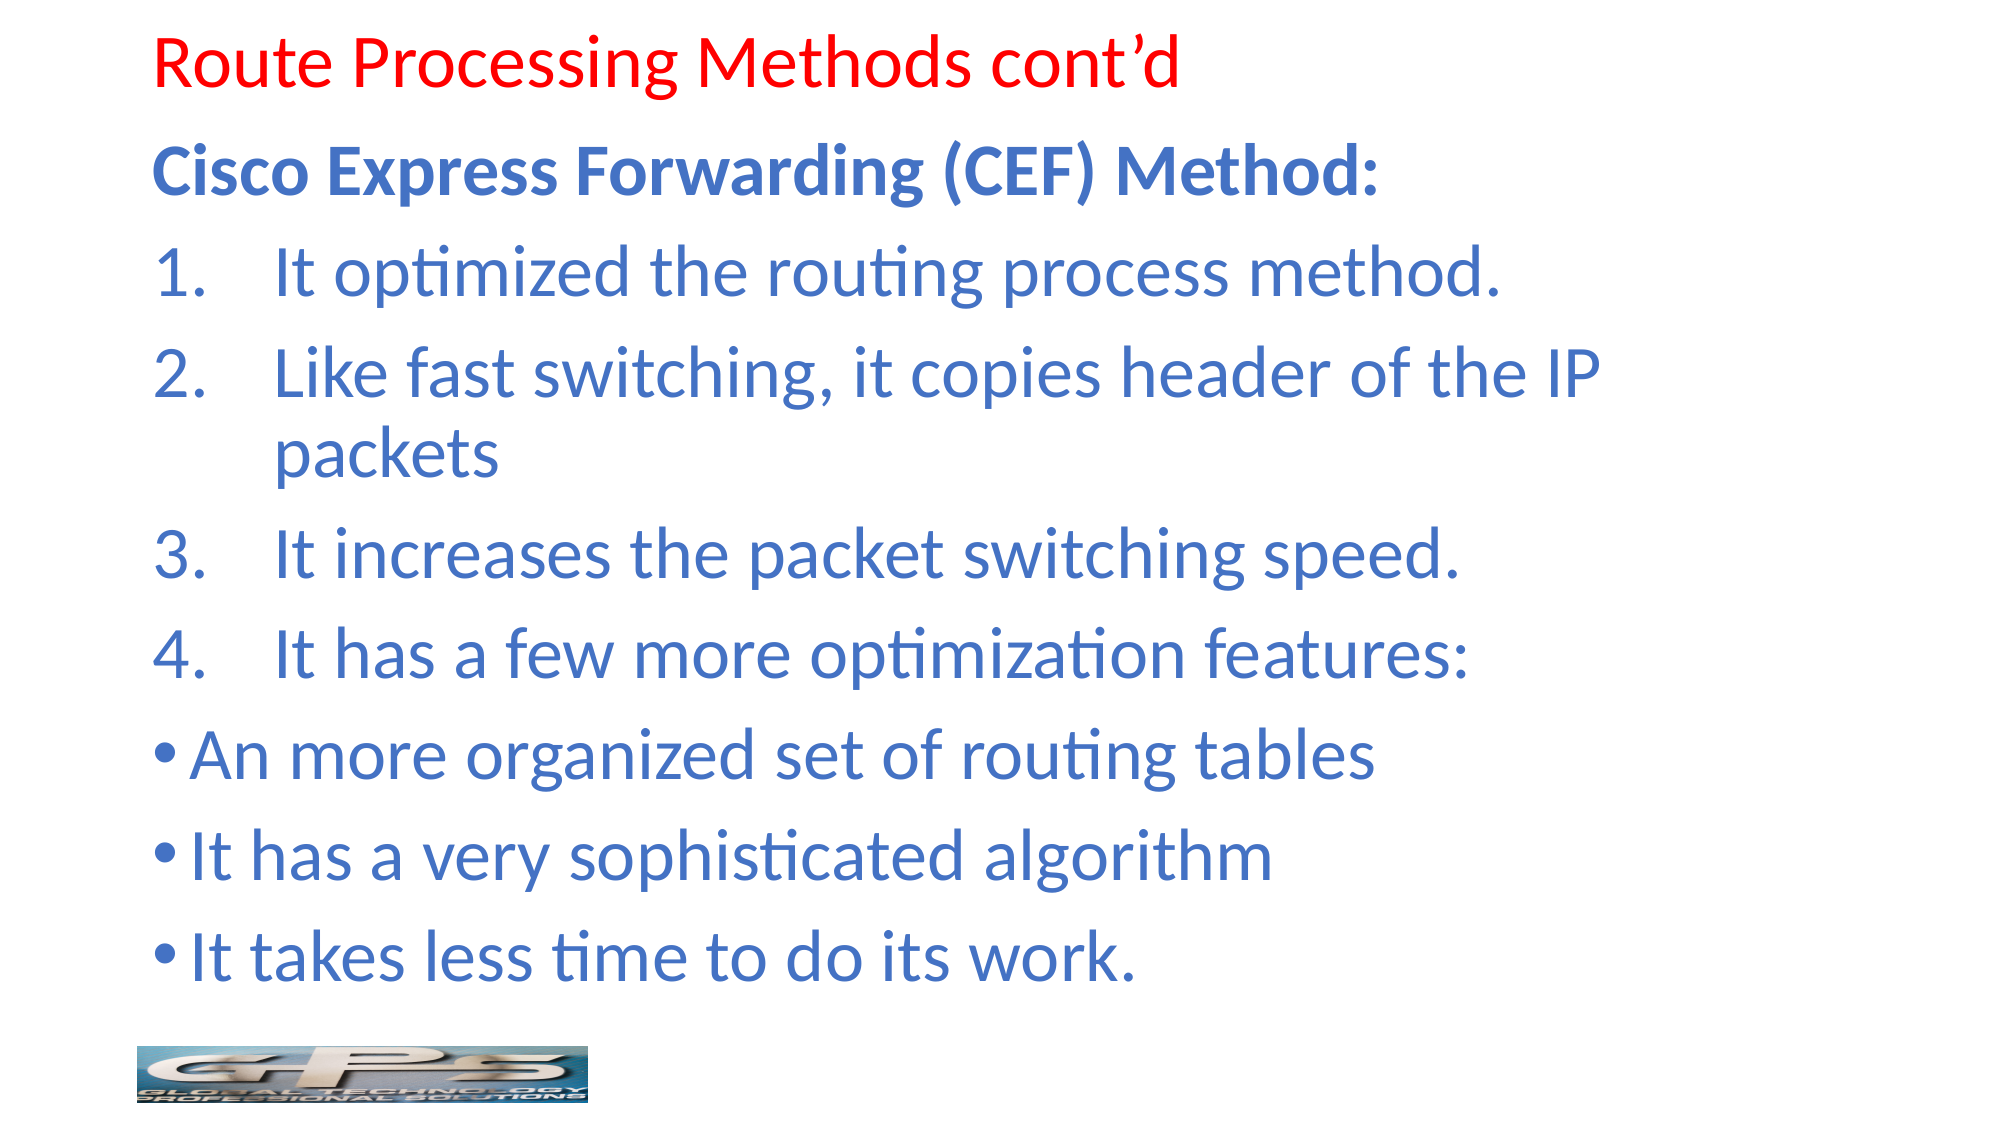

# Route Processing Methods cont’d
Cisco Express Forwarding (CEF) Method:
It optimized the routing process method.
Like fast switching, it copies header of the IP packets
It increases the packet switching speed.
It has a few more optimization features:
An more organized set of routing tables
It has a very sophisticated algorithm
It takes less time to do its work.